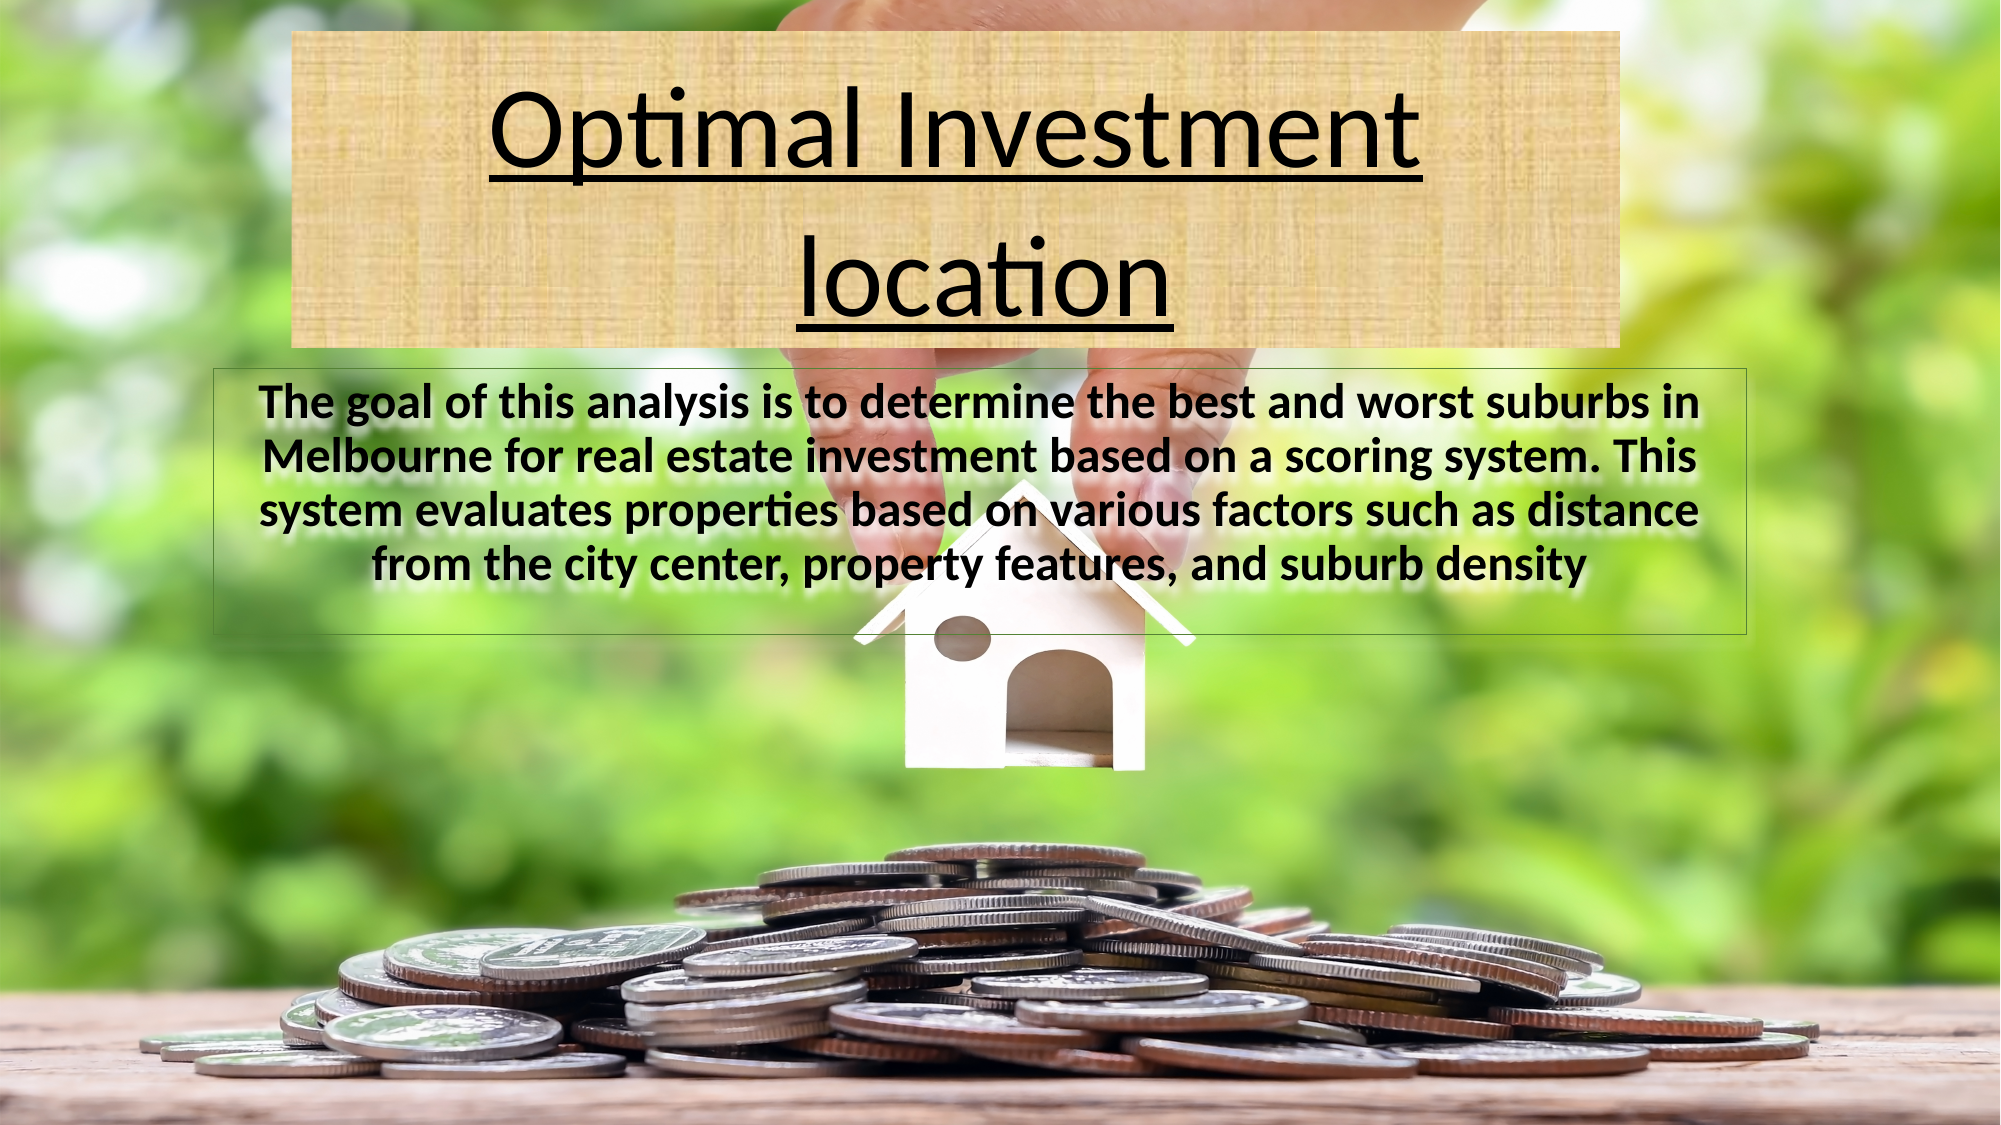

# Optimal Investment location
The goal of this analysis is to determine the best and worst suburbs in Melbourne for real estate investment based on a scoring system. This system evaluates properties based on various factors such as distance from the city center, property features, and suburb density